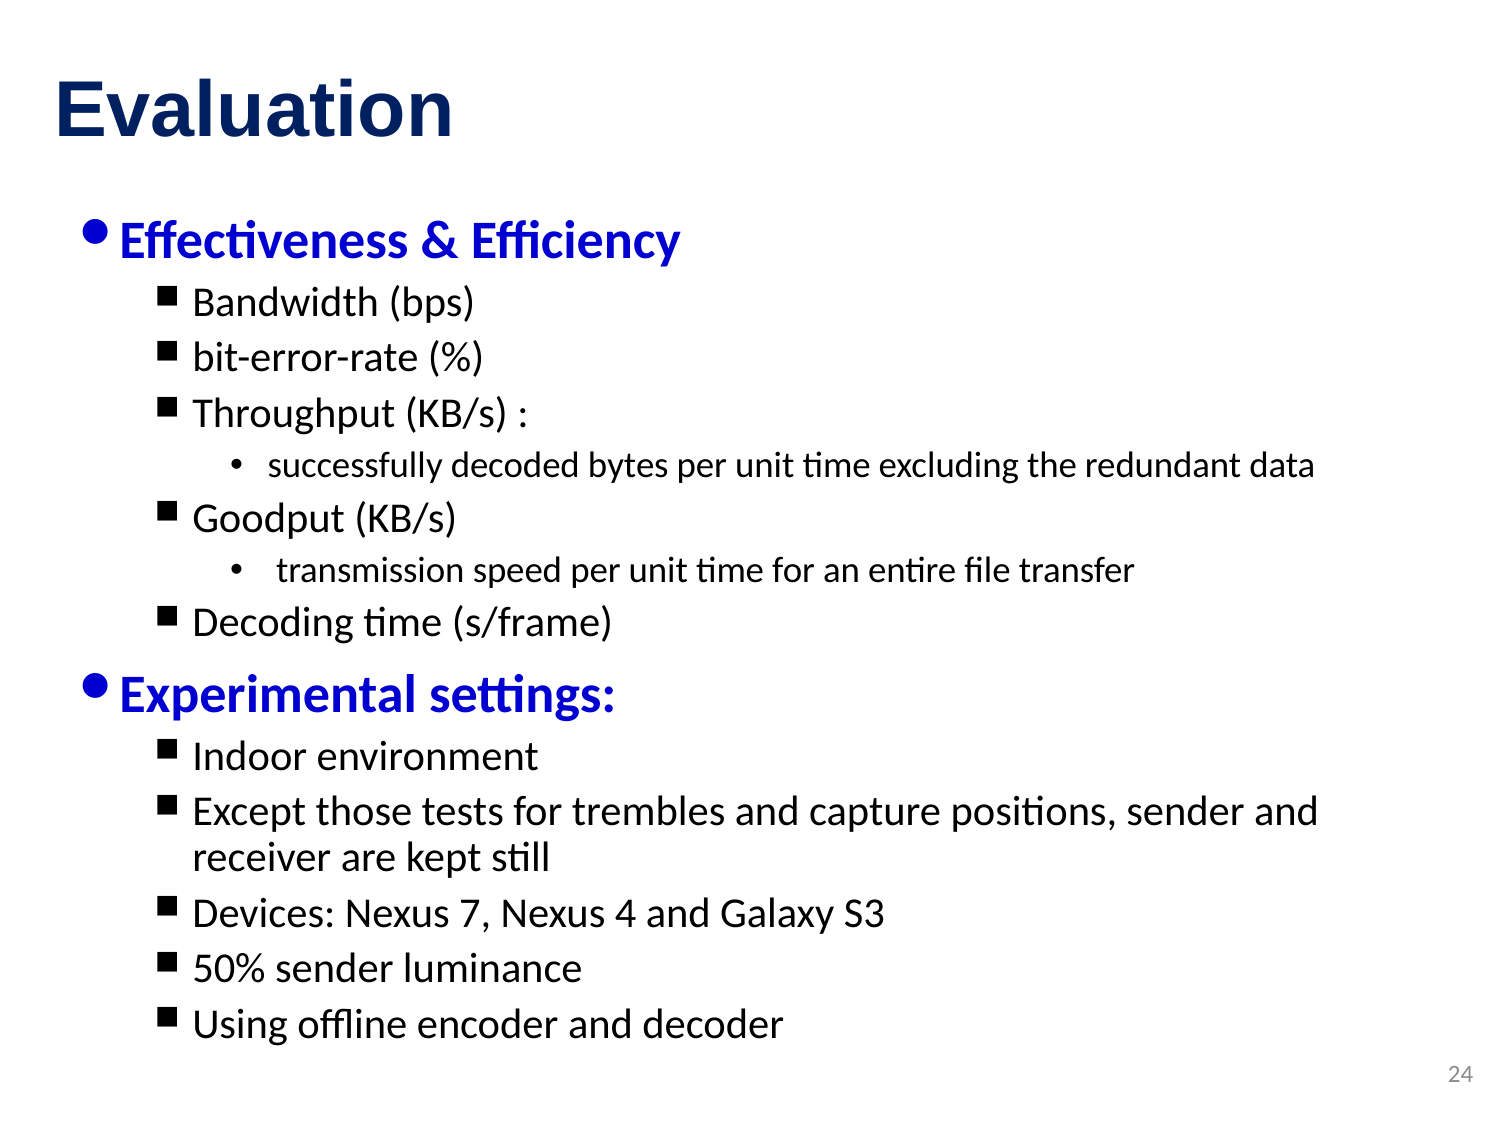

# Evaluation
Effectiveness & Efficiency
Bandwidth (bps)
bit-error-rate (%)
Throughput (KB/s) :
successfully decoded bytes per unit time excluding the redundant data
Goodput (KB/s)
 transmission speed per unit time for an entire file transfer
Decoding time (s/frame)
Experimental settings:
Indoor environment
Except those tests for trembles and capture positions, sender and receiver are kept still
Devices: Nexus 7, Nexus 4 and Galaxy S3
50% sender luminance
Using offline encoder and decoder

24